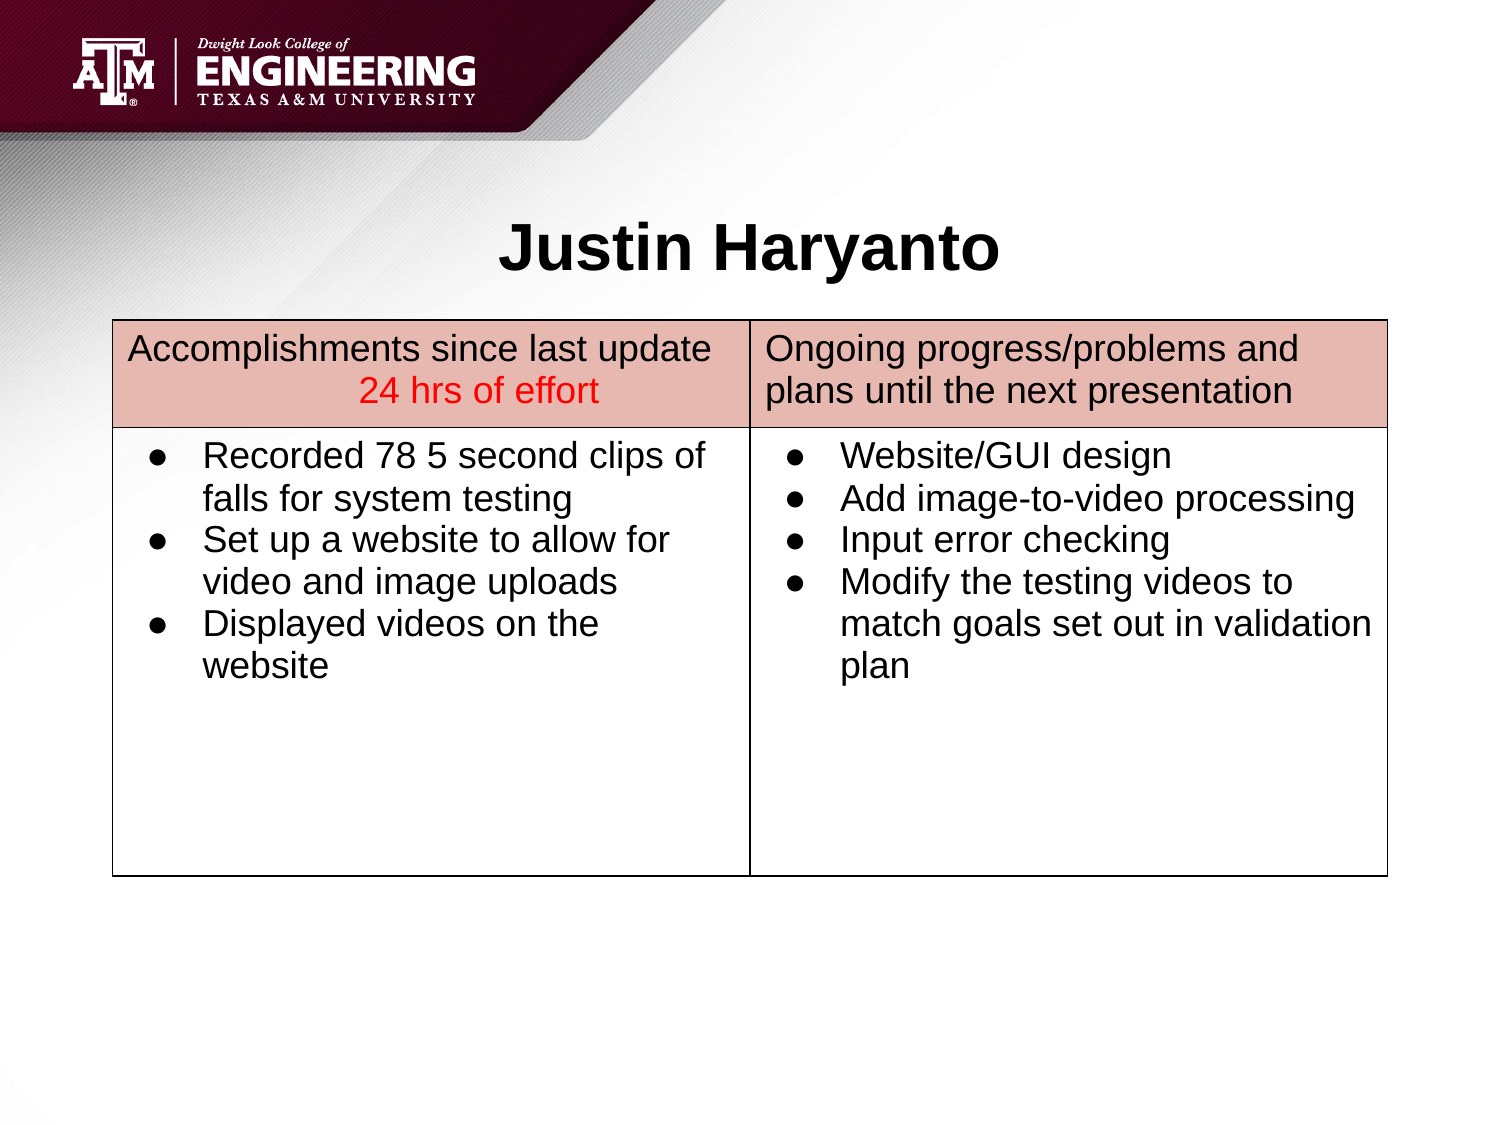

# Justin Haryanto
| Accomplishments since last update 24 hrs of effort | Ongoing progress/problems and plans until the next presentation |
| --- | --- |
| Recorded 78 5 second clips of falls for system testing Set up a website to allow for video and image uploads Displayed videos on the website | Website/GUI design Add image-to-video processing Input error checking Modify the testing videos to match goals set out in validation plan |